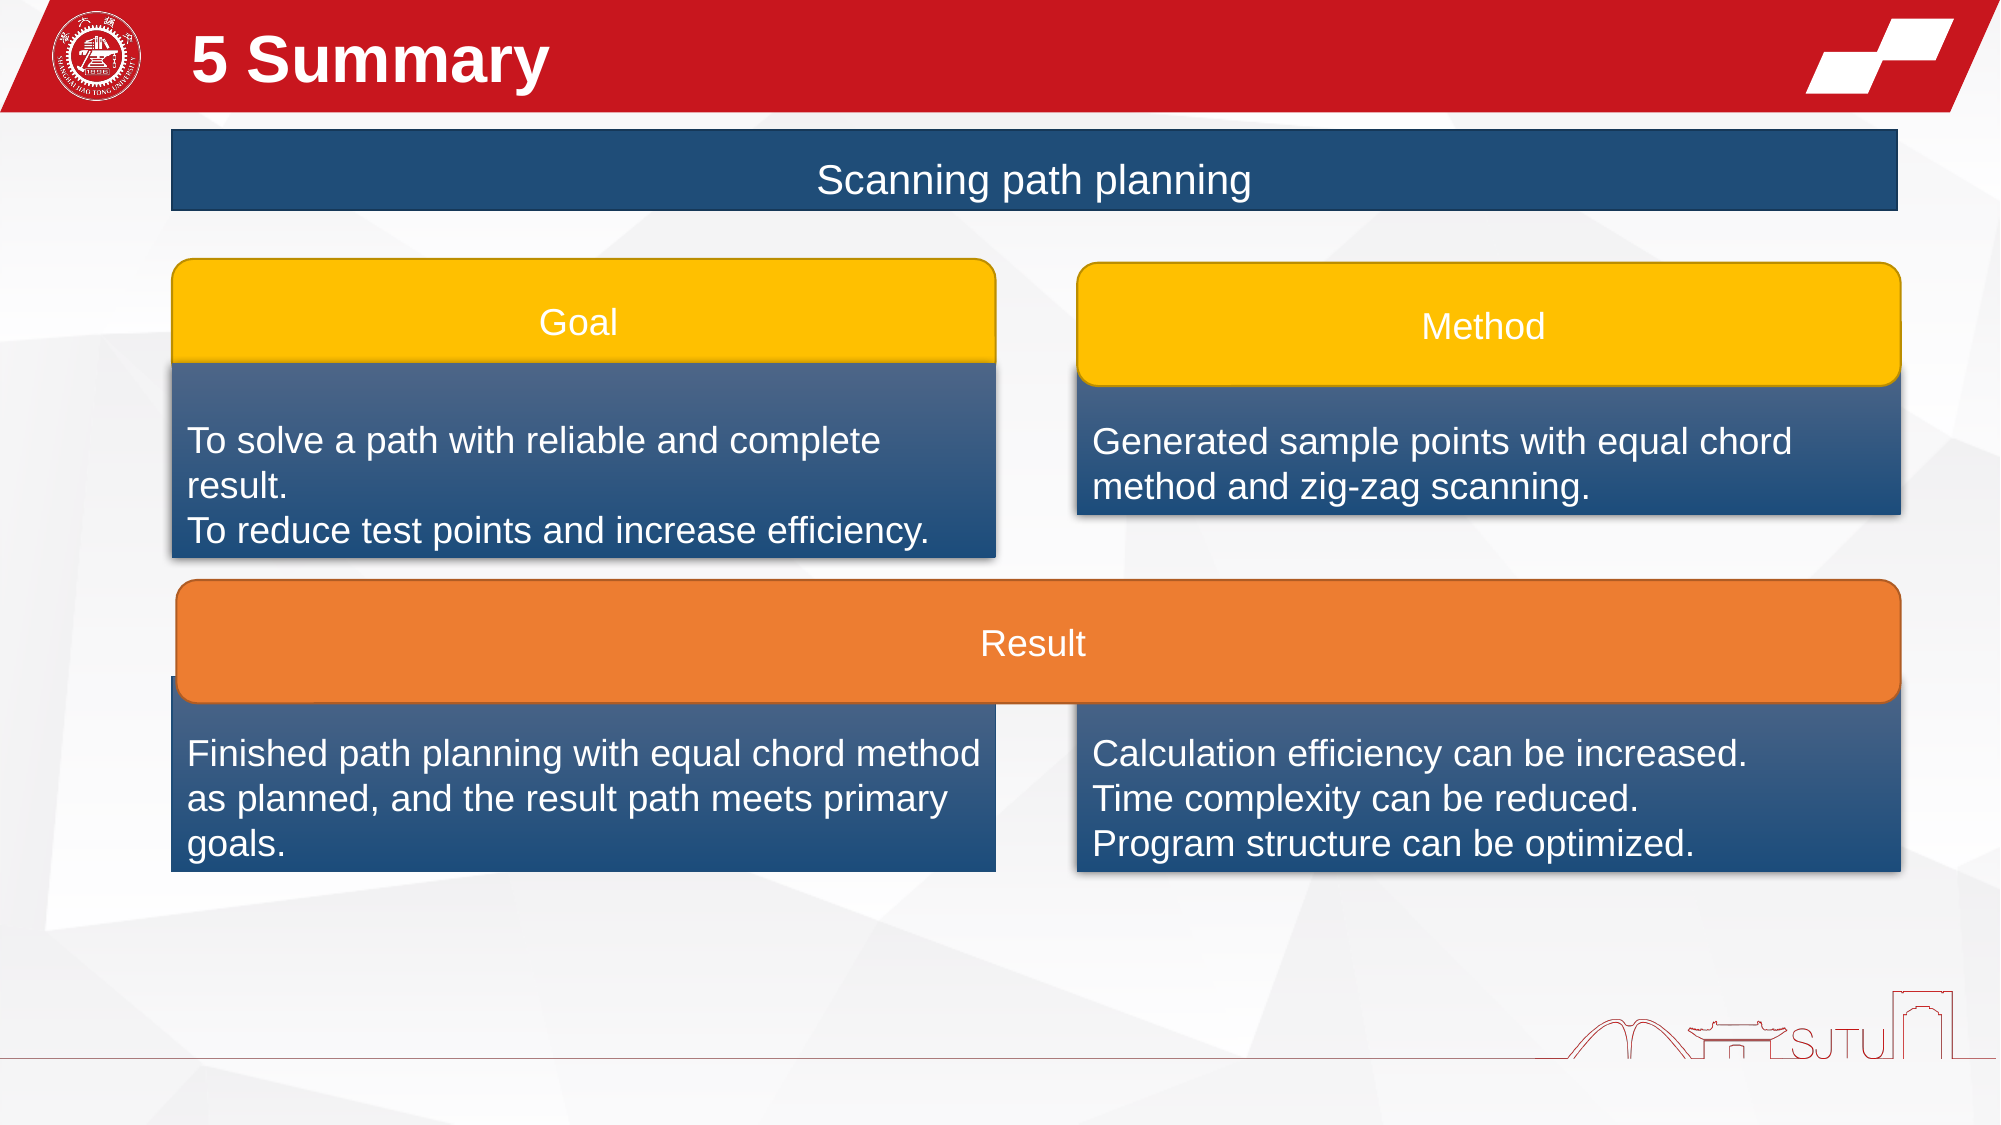

5 Summary
Scanning path planning
Goal
Method

To solve a path with reliable and complete result.
To reduce test points and increase efficiency.

Generated sample points with equal chord method and zig-zag scanning.
Result

Finished path planning with equal chord method as planned, and the result path meets primary goals.

Calculation efficiency can be increased.
Time complexity can be reduced.
Program structure can be optimized.